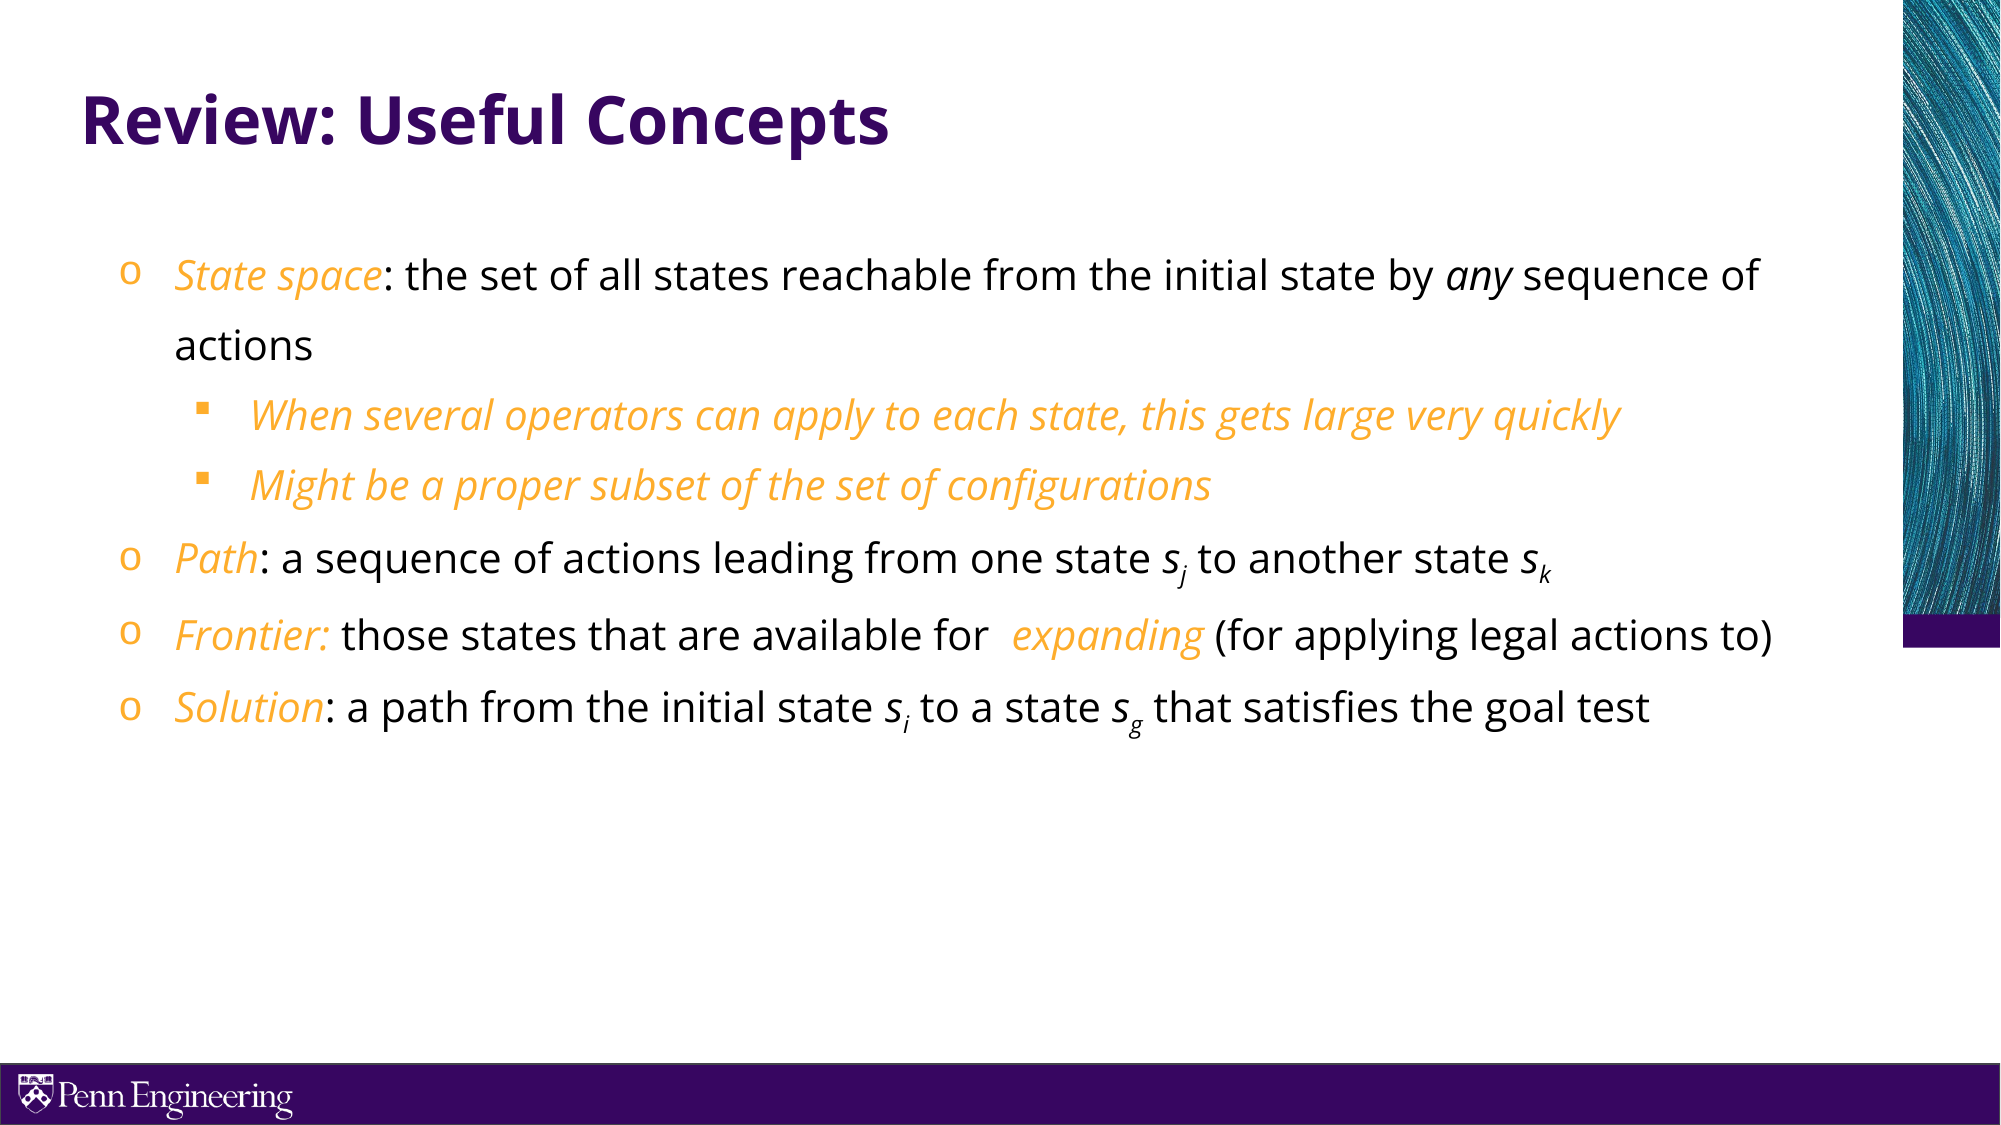

# Review: Useful Concepts
State space: the set of all states reachable from the initial state by any sequence of actions
When several operators can apply to each state, this gets large very quickly
Might be a proper subset of the set of configurations
Path: a sequence of actions leading from one state sj to another state sk
Frontier: those states that are available for  expanding (for applying legal actions to)
Solution: a path from the initial state si to a state sg that satisfies the goal test